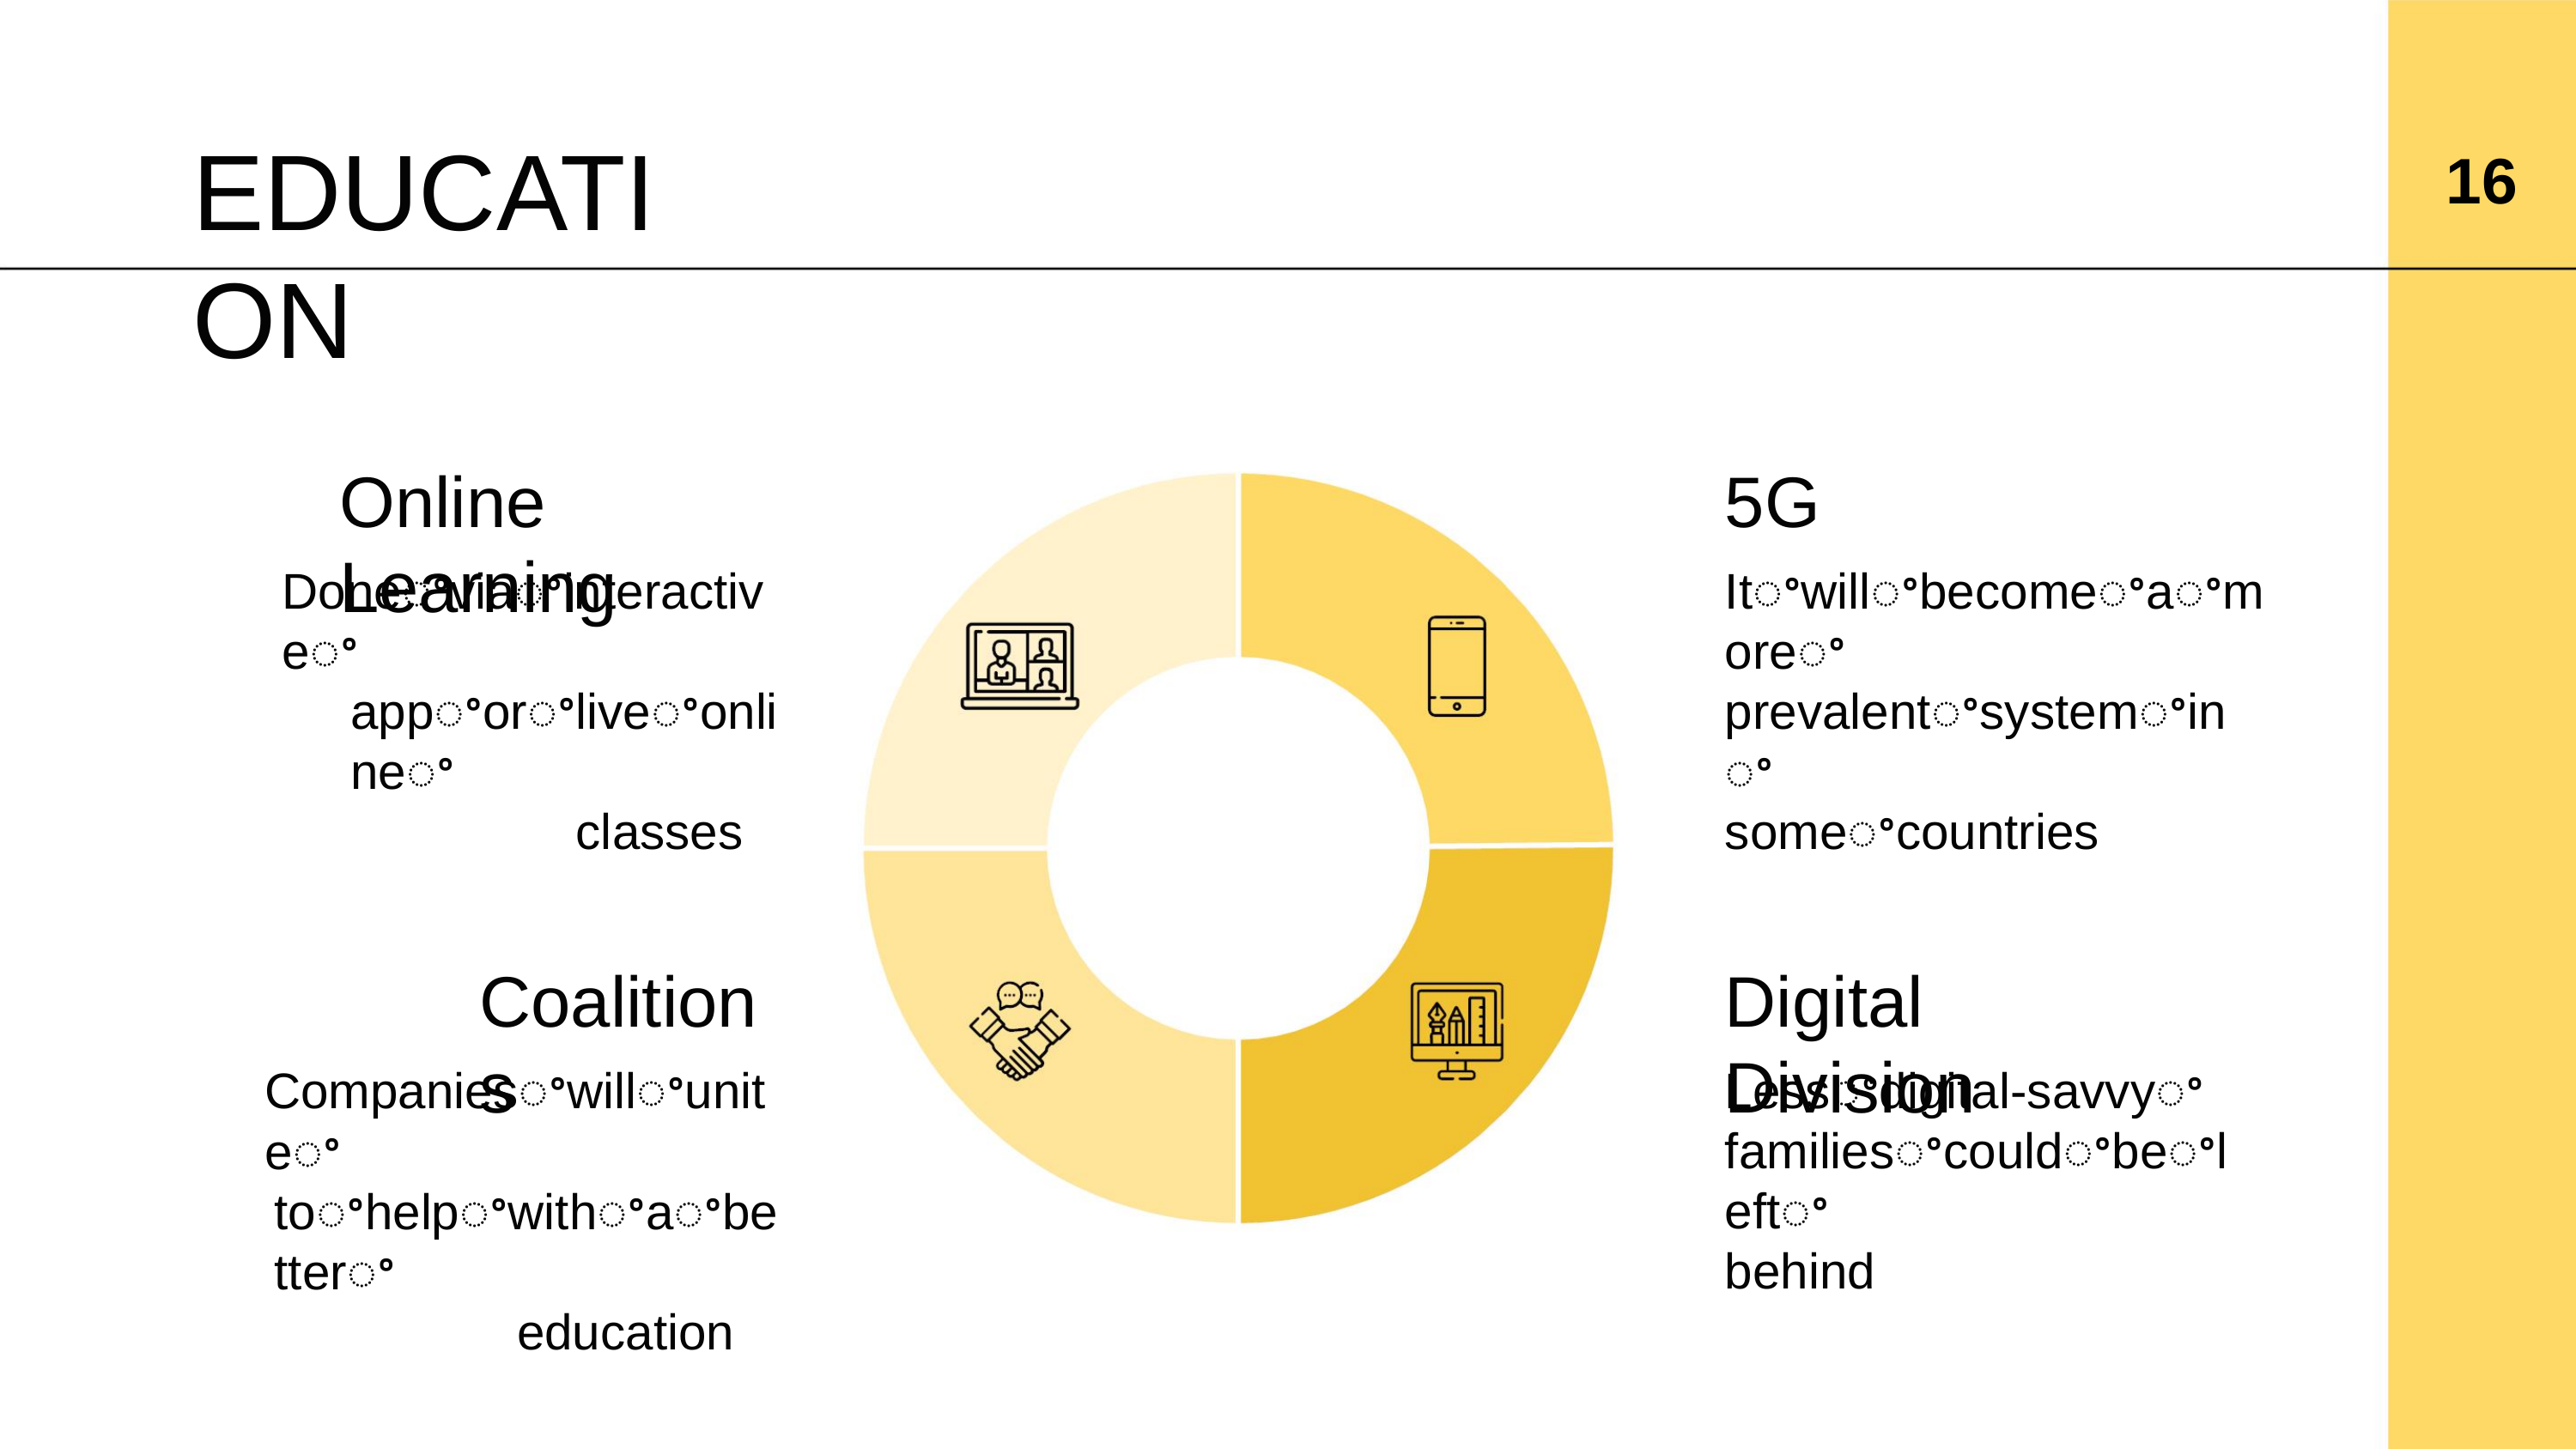

EDUCATION
16
5G
Online Learning
Doneꢀviaꢀinteractiveꢀ
appꢀorꢀliveꢀonlineꢀ
classes
Itꢀwillꢀbecomeꢀaꢀmoreꢀ
prevalentꢀsystemꢀinꢀ
someꢀcountries
Coalitions
Digital Division
Companiesꢀwillꢀuniteꢀ
toꢀhelpꢀwithꢀaꢀbetterꢀ
education
Lessꢀdigital-savvyꢀ
familiesꢀcouldꢀbeꢀleftꢀ
behind